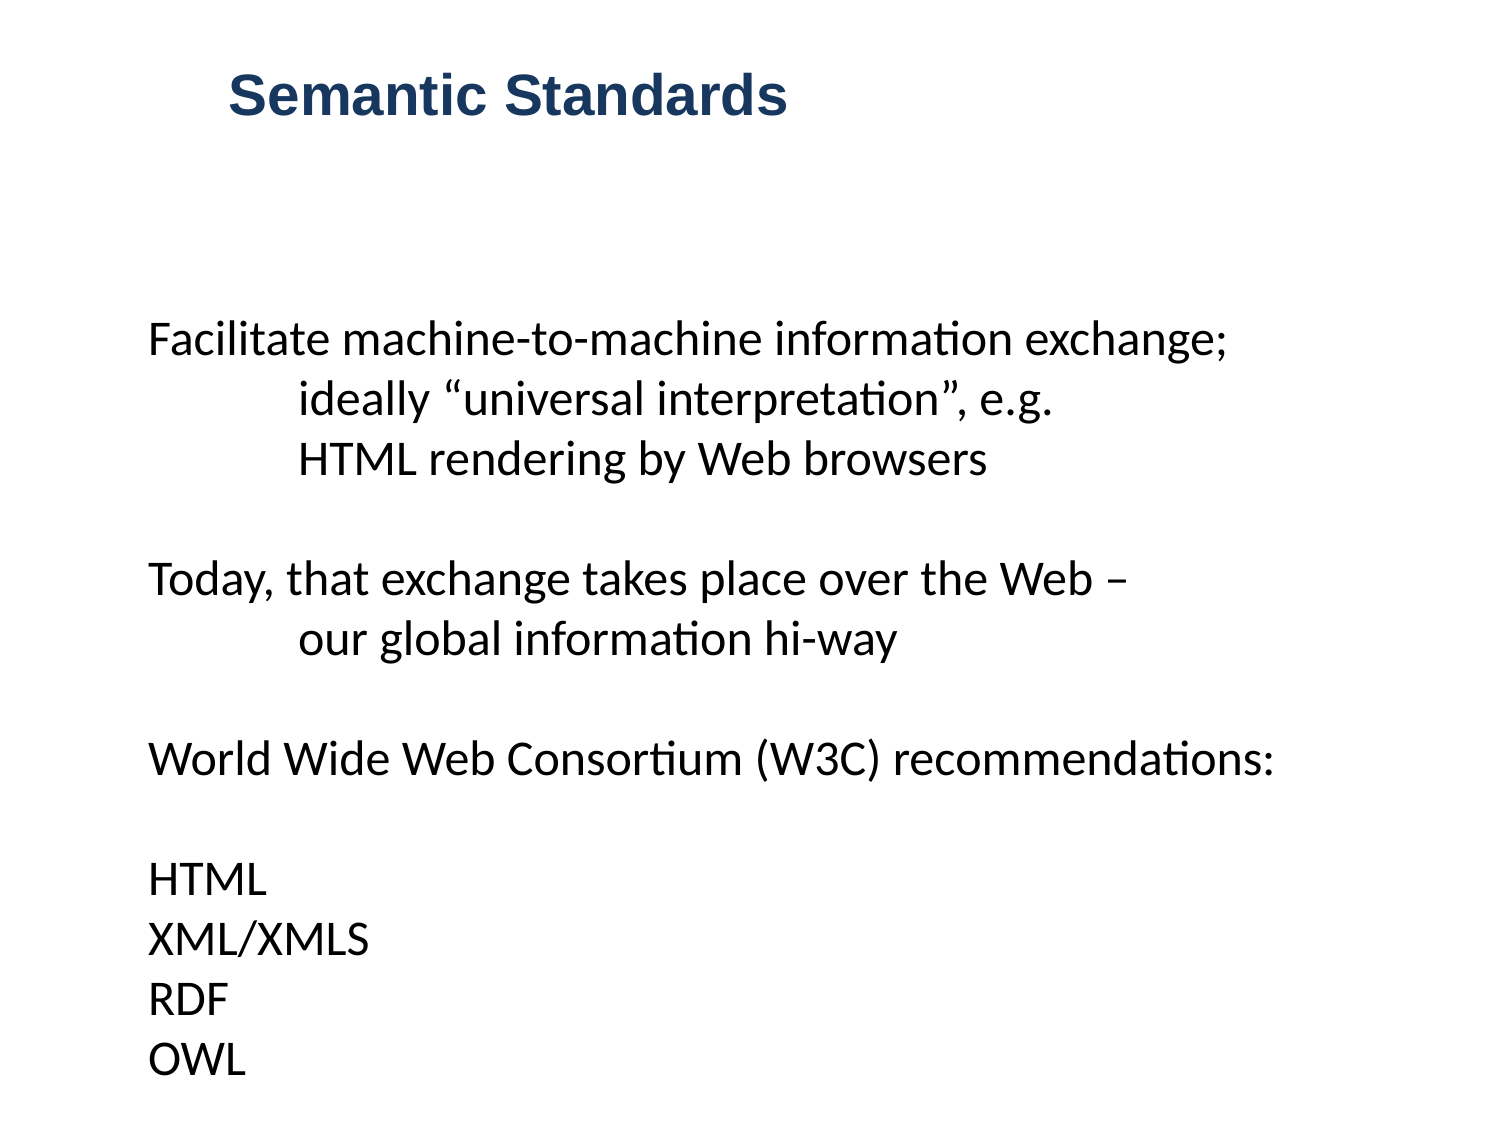

# Semantic Standards

Facilitate machine-to-machine information exchange;
	ideally “universal interpretation”, e.g.
	HTML rendering by Web browsers

Today, that exchange takes place over the Web –
	our global information hi-way

World Wide Web Consortium (W3C) recommendations:

HTML
XML/XMLS
RDF
OWL